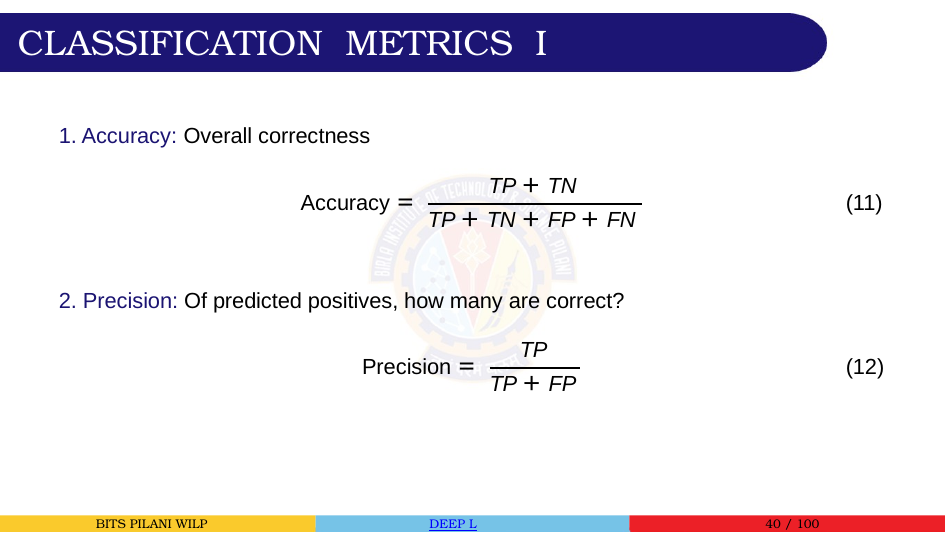

# Classification  Metrics  I
1. Accuracy: Overall correctness
TP + TN
Accuracy =
(11)
TP + TN + FP + FN

2. Precision: Of predicted positives, how many are correct?
TP
Precision =
(12)
TP + FP

BITS Pilani WILP
Deep Learning
40 / 100